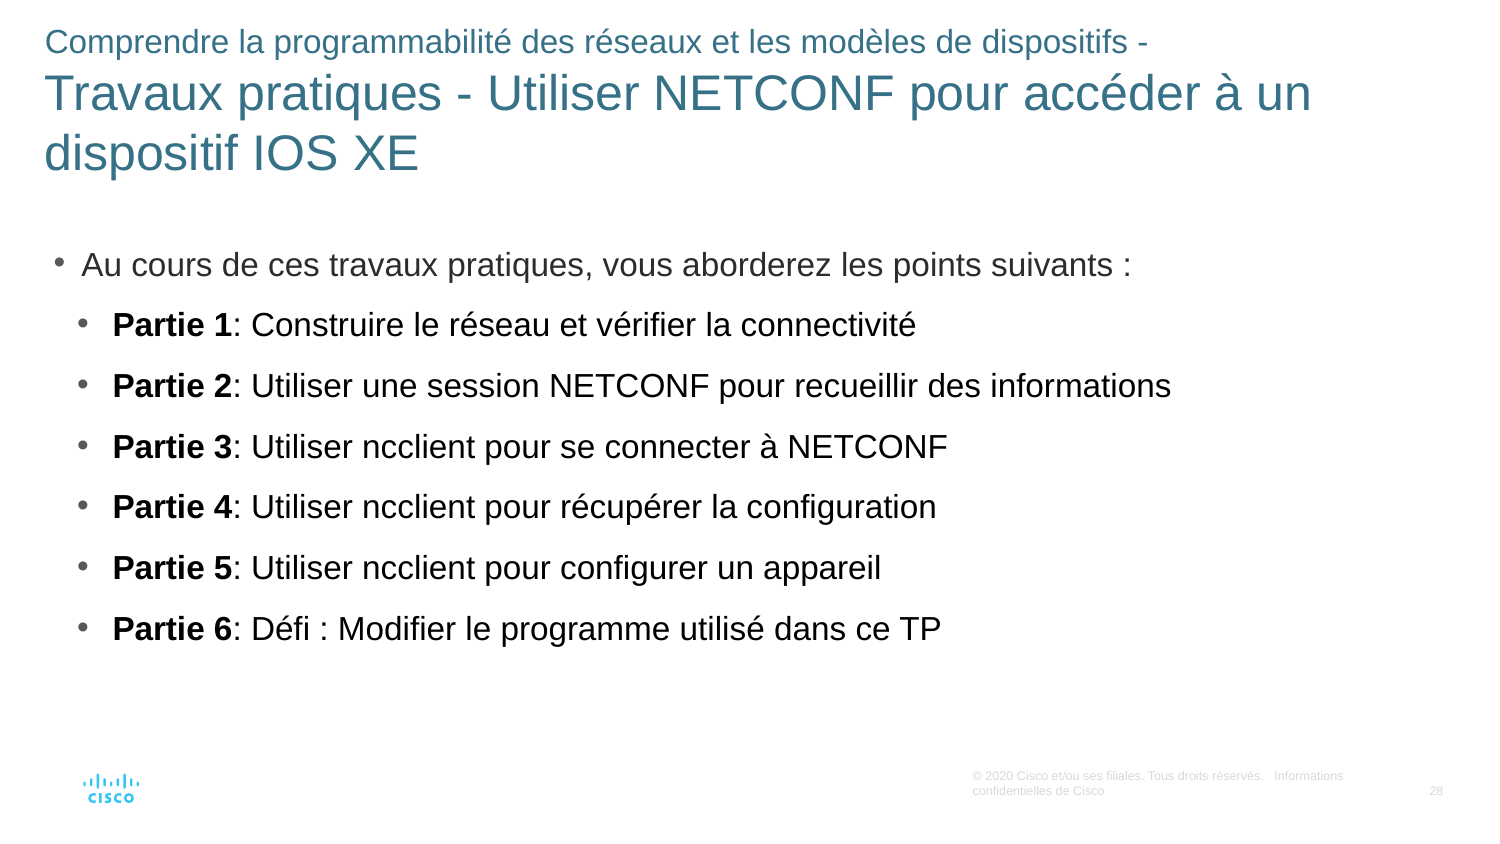

# Comprendre la programmabilité des réseaux et les modèles de dispositifs - Travaux pratiques - Utiliser NETCONF pour accéder à un dispositif IOS XE
Au cours de ces travaux pratiques, vous aborderez les points suivants :
Partie 1: Construire le réseau et vérifier la connectivité
Partie 2: Utiliser une session NETCONF pour recueillir des informations
Partie 3: Utiliser ncclient pour se connecter à NETCONF
Partie 4: Utiliser ncclient pour récupérer la configuration
Partie 5: Utiliser ncclient pour configurer un appareil
Partie 6: Défi : Modifier le programme utilisé dans ce TP